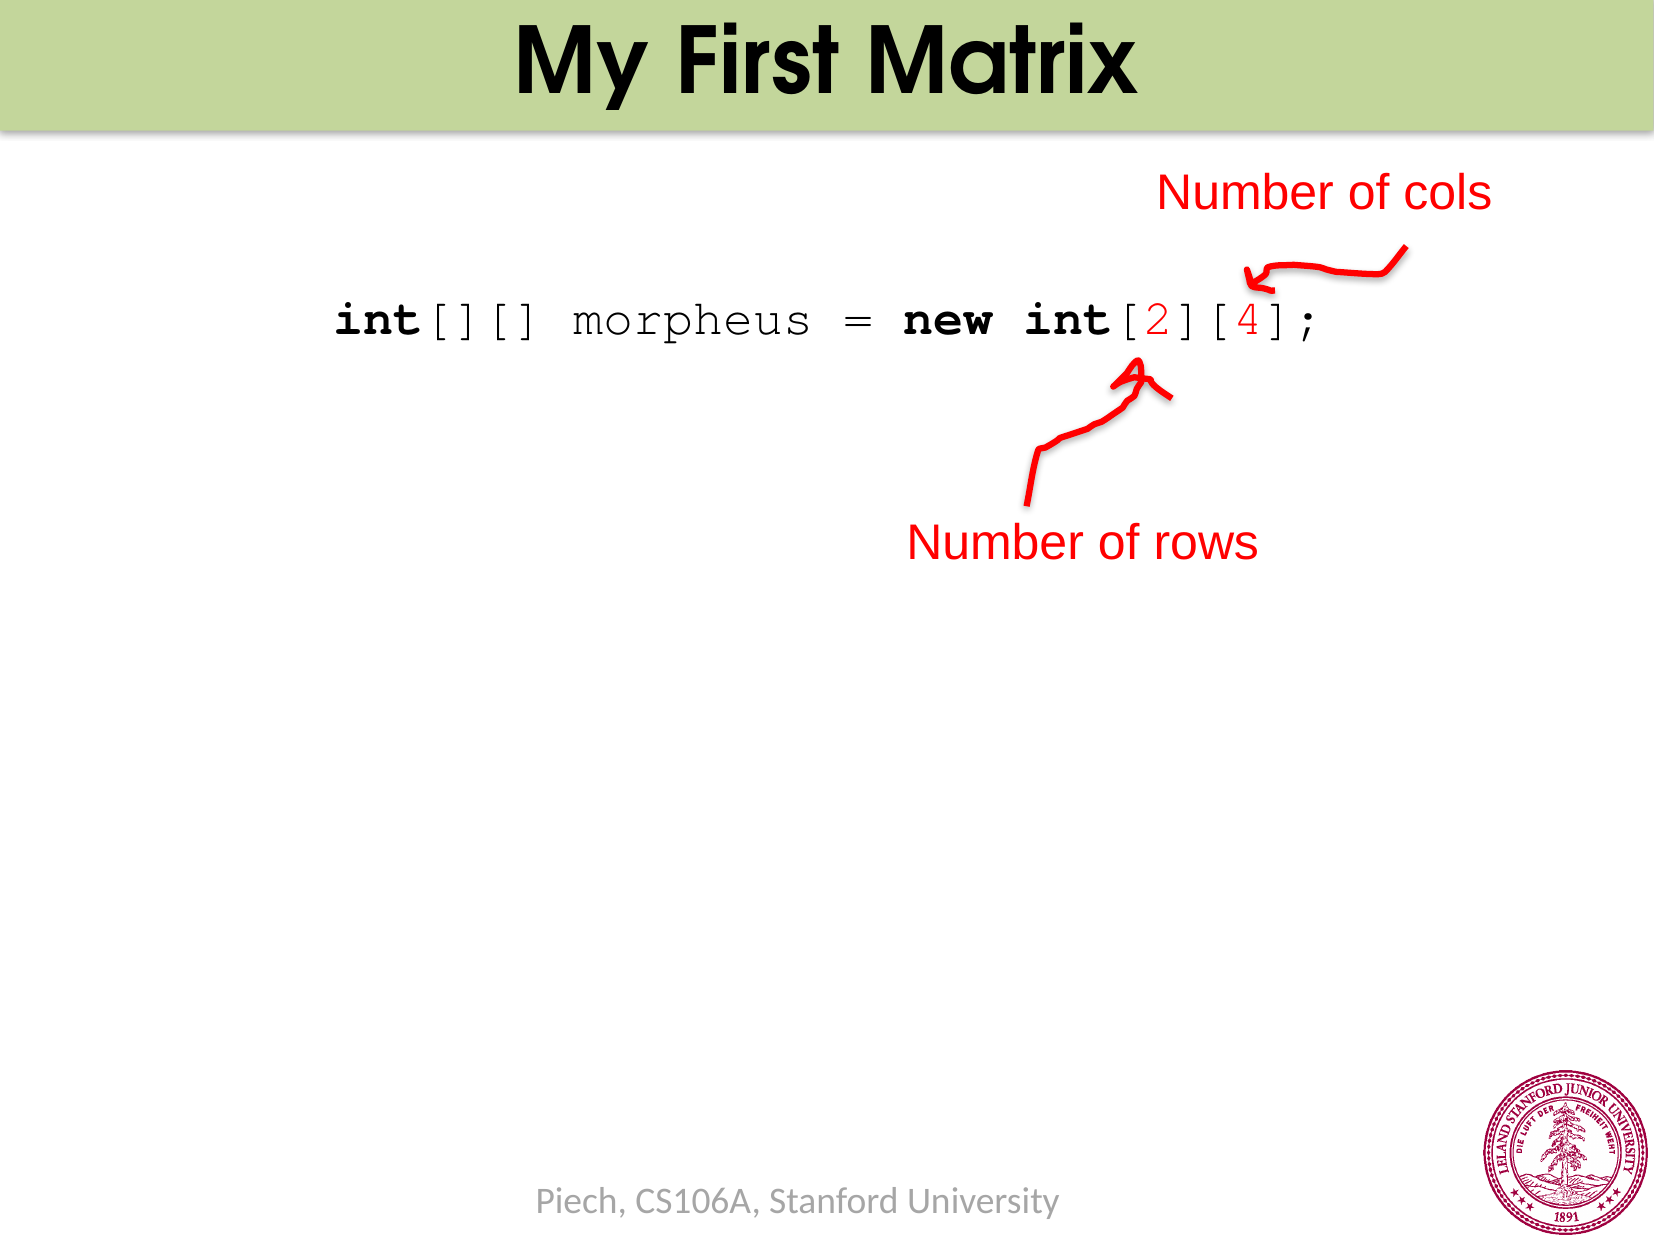

My First Matrix
Number of cols

int[][] morpheus = new int[2][4];

Number of rows